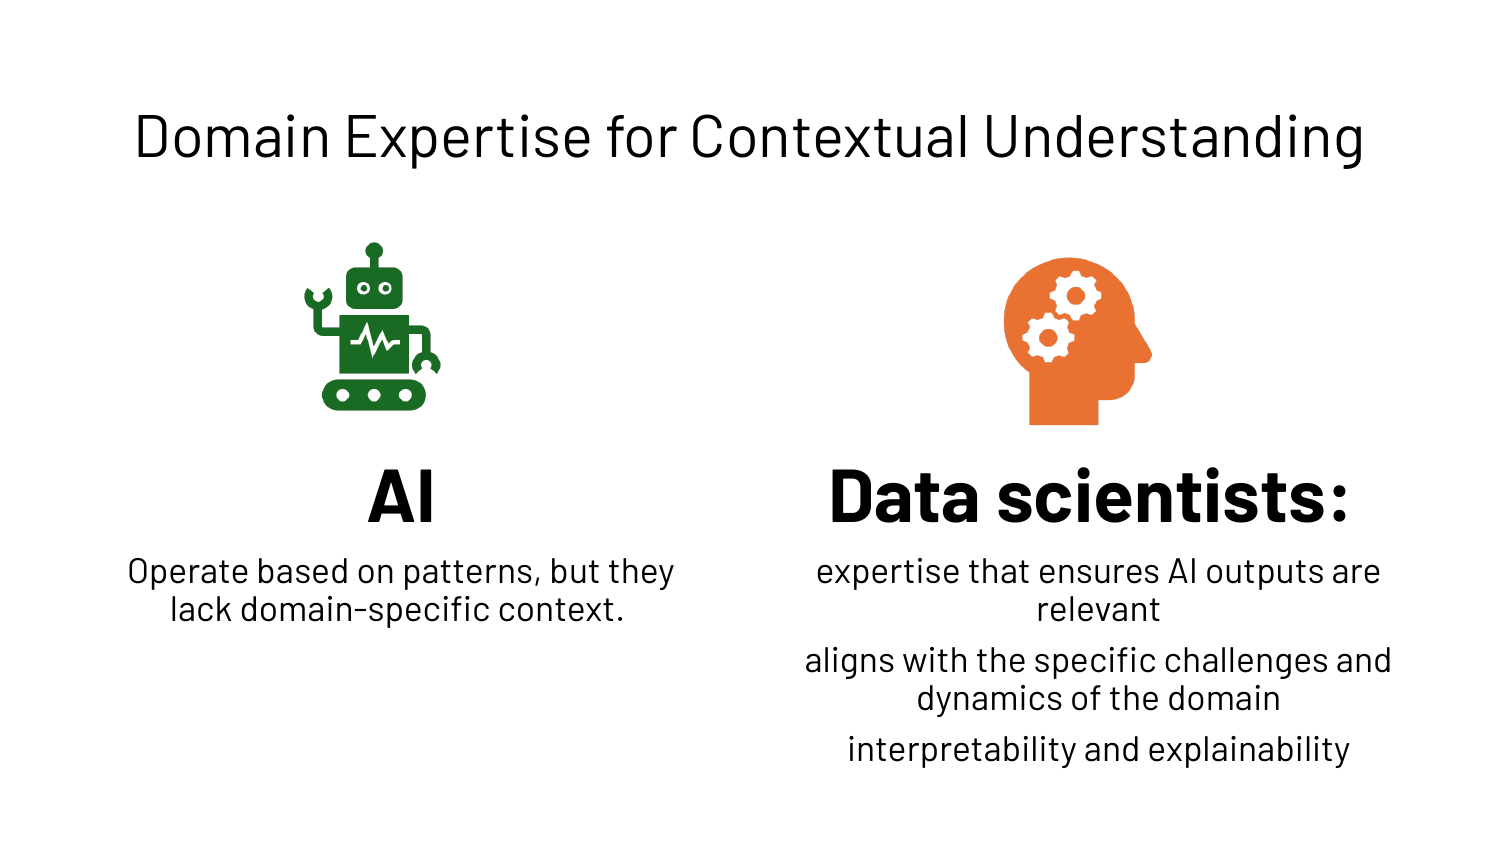

# Domain Expertise for Contextual Understanding
AI
Operate based on patterns, but they lack domain-specific context.
Data scientists:
expertise that ensures AI outputs are relevant
aligns with the specific challenges and dynamics of the domain
interpretability and explainability